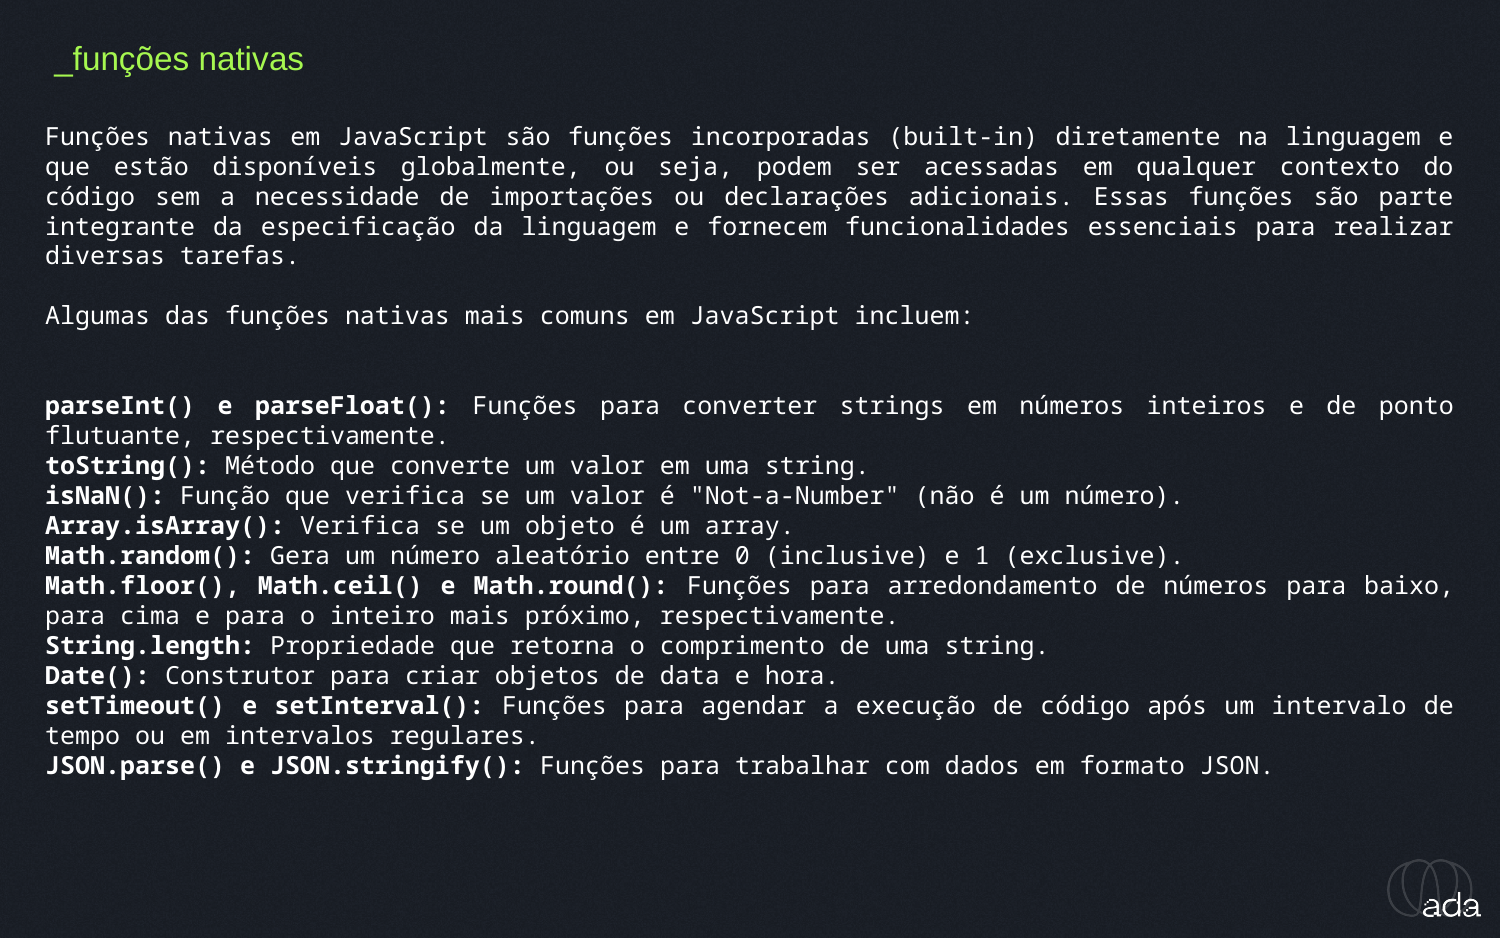

_funções nativas
Funções nativas em JavaScript são funções incorporadas (built-in) diretamente na linguagem e que estão disponíveis globalmente, ou seja, podem ser acessadas em qualquer contexto do código sem a necessidade de importações ou declarações adicionais. Essas funções são parte integrante da especificação da linguagem e fornecem funcionalidades essenciais para realizar diversas tarefas.

Algumas das funções nativas mais comuns em JavaScript incluem:

parseInt() e parseFloat(): Funções para converter strings em números inteiros e de ponto flutuante, respectivamente.
toString(): Método que converte um valor em uma string.
isNaN(): Função que verifica se um valor é "Not-a-Number" (não é um número).
Array.isArray(): Verifica se um objeto é um array.
Math.random(): Gera um número aleatório entre 0 (inclusive) e 1 (exclusive).
Math.floor(), Math.ceil() e Math.round(): Funções para arredondamento de números para baixo, para cima e para o inteiro mais próximo, respectivamente.
String.length: Propriedade que retorna o comprimento de uma string.
Date(): Construtor para criar objetos de data e hora.
setTimeout() e setInterval(): Funções para agendar a execução de código após um intervalo de tempo ou em intervalos regulares.
JSON.parse() e JSON.stringify(): Funções para trabalhar com dados em formato JSON.